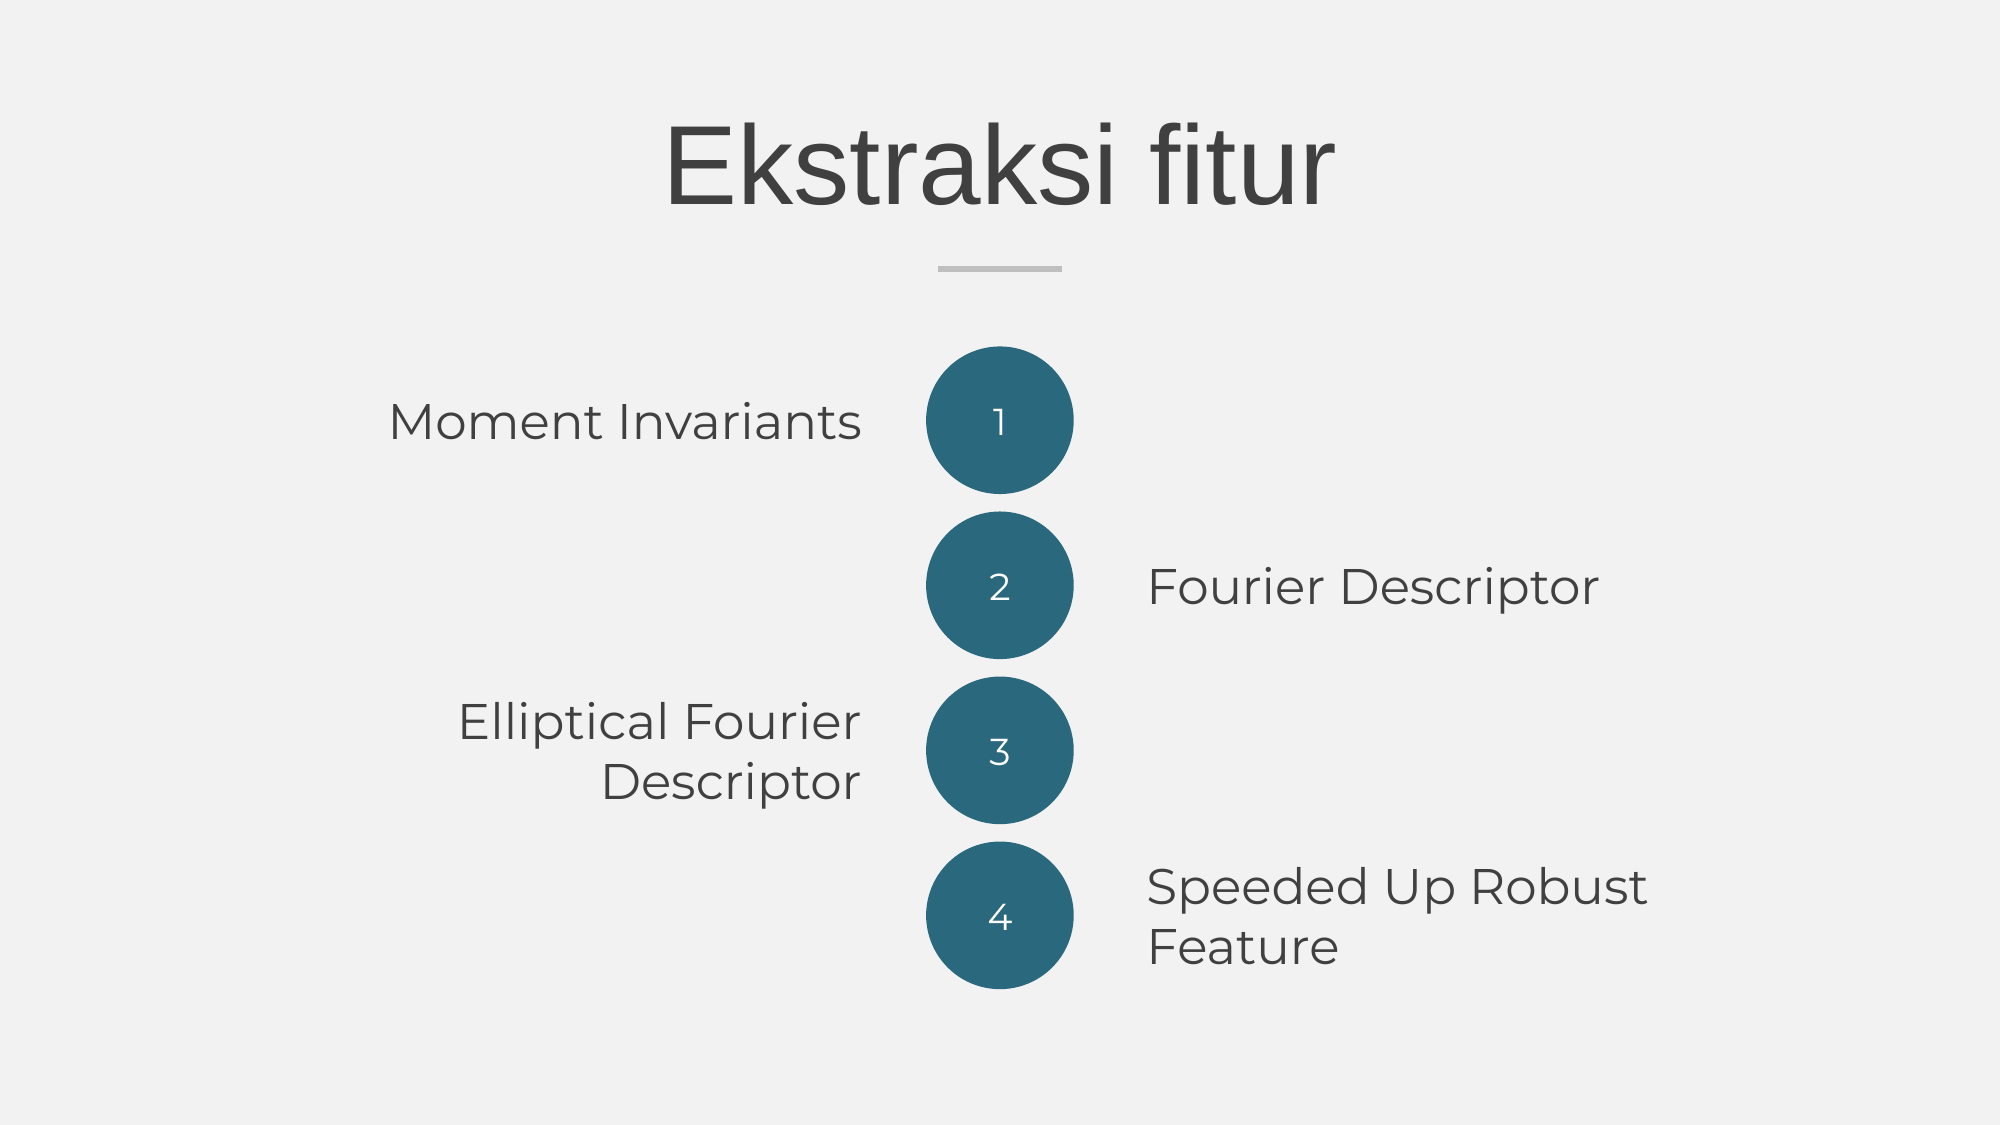

# Ekstraksi fitur
1
Moment Invariants
2
Fourier Descriptor
3
Elliptical Fourier Descriptor
4
Speeded Up Robust Feature